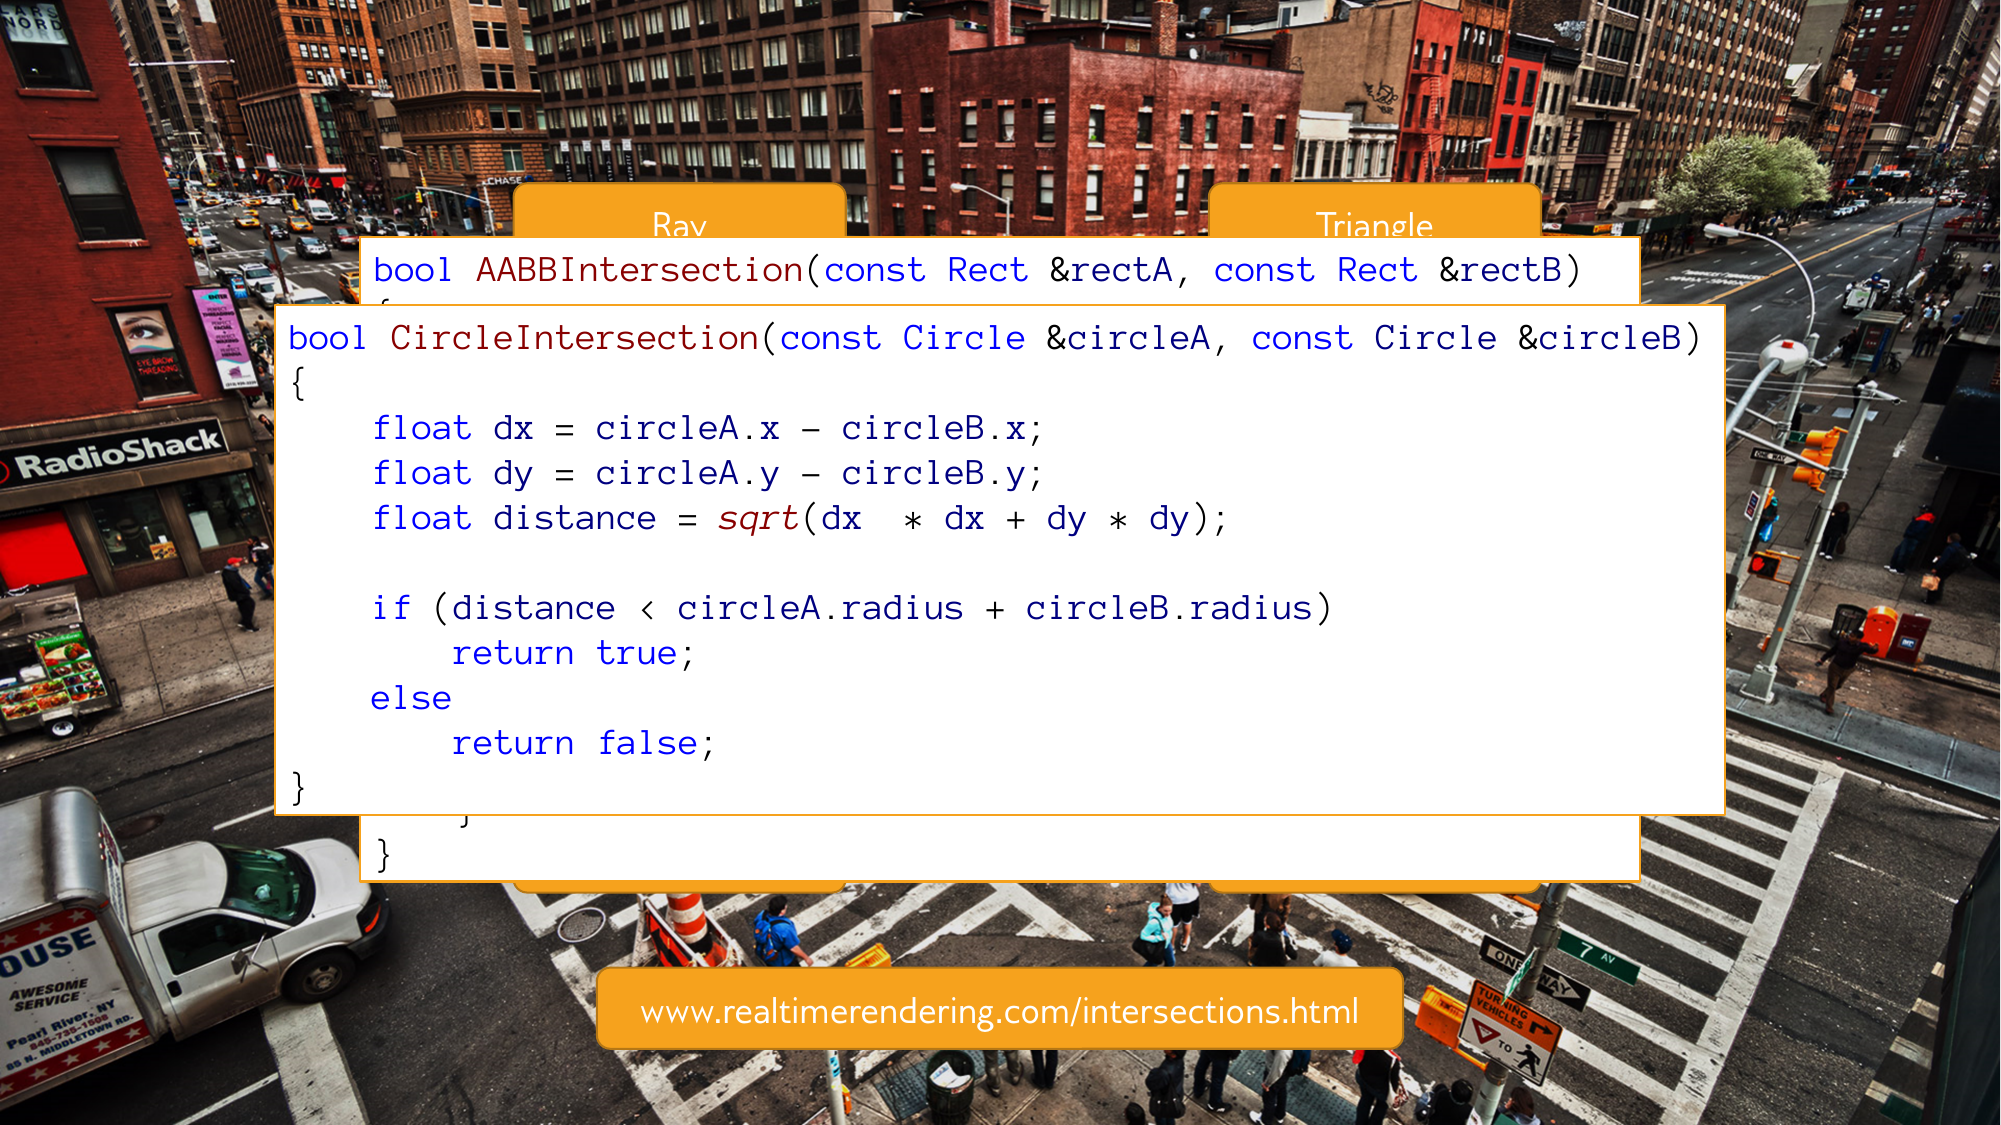

Ray
Triangle
bool AABBIntersection(const Rect &rectA, const Rect &rectB)
{
    if (rectA.x < rectB.x + rectB.width &&
        rectA.x + rectA.width > rectB.x &&
        rectA.y < rectB.y + rectB.height &&
        rectA.height + rectA.y > rectB.y)
    {
        return true;
    }
    else
    {
        return false;
    }
}
bool CircleIntersection(const Circle &circleA, const Circle &circleB)
{
    float dx = circleA.x - circleB.x;
    float dy = circleA.y - circleB.y;
    float distance = sqrt(dx  * dx + dy * dy);

    if (distance < circleA.radius + circleB.radius)
        return true;
    else
        return false;
}
Plane
Axis-Aligned Bounding Box
Sphere
Oriented Bounding Box
Cylinder
Frustum
Cone
Convex Polyhedron
www.realtimerendering.com/intersections.html